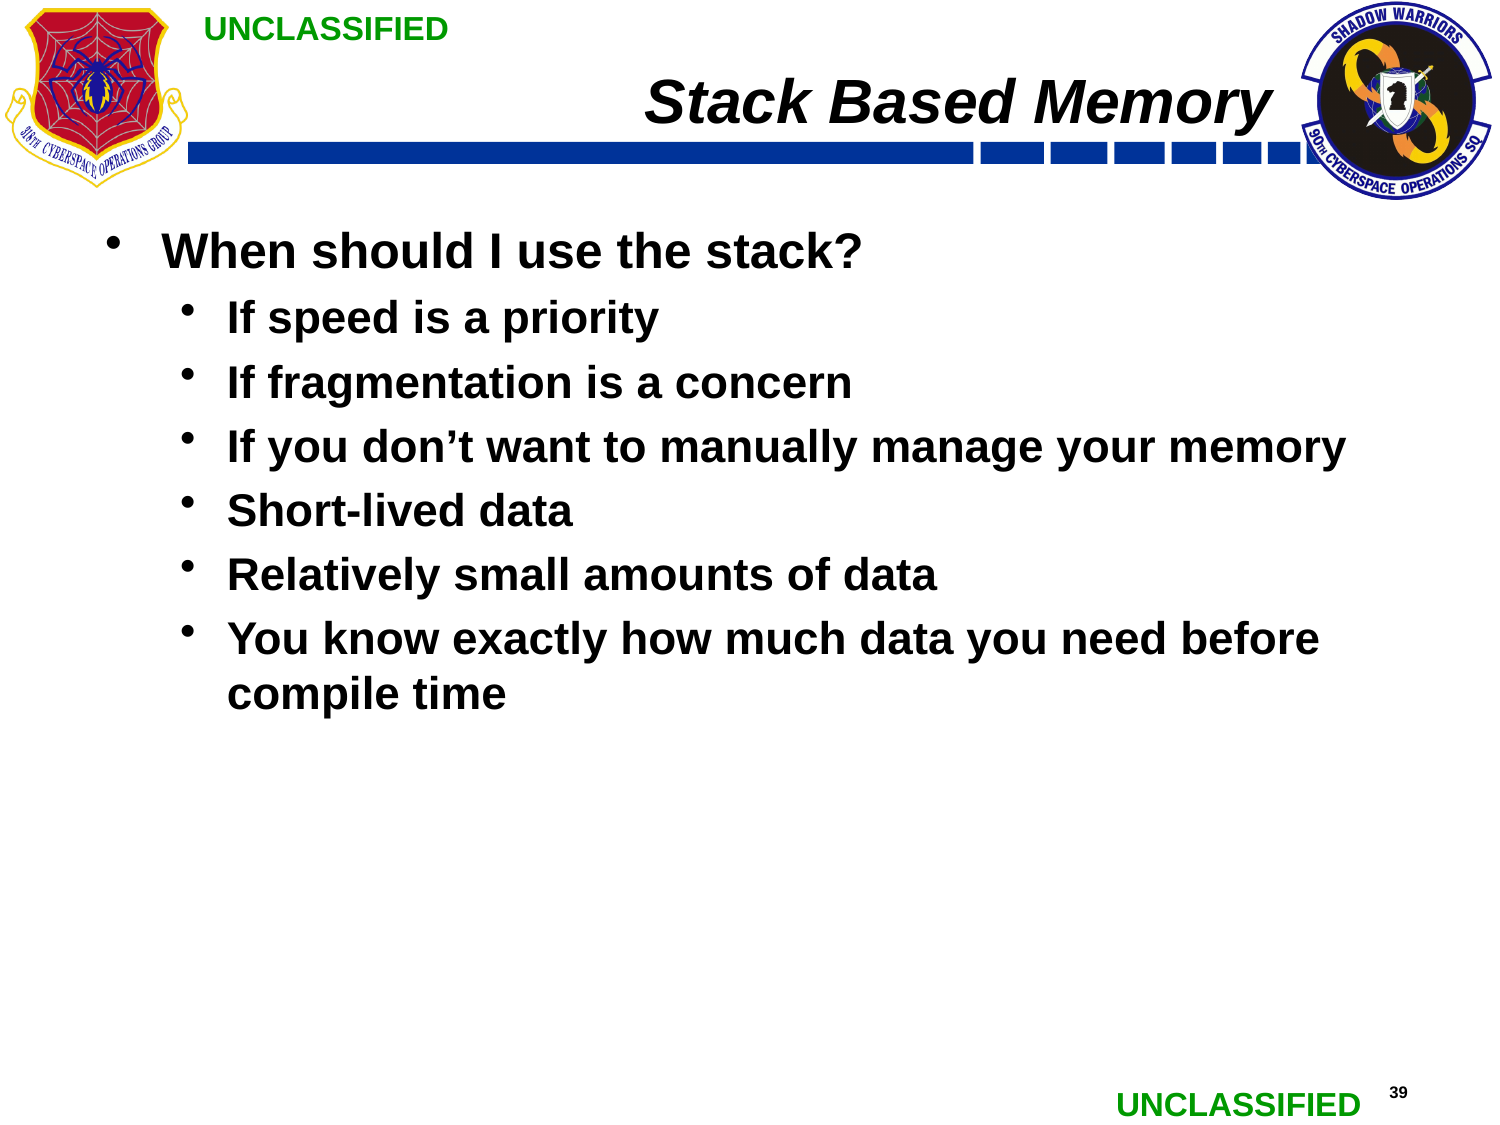

# Stack Based Memory
When should I use the stack?
If speed is a priority
If fragmentation is a concern
If you don’t want to manually manage your memory
Short-lived data
Relatively small amounts of data
You know exactly how much data you need before compile time